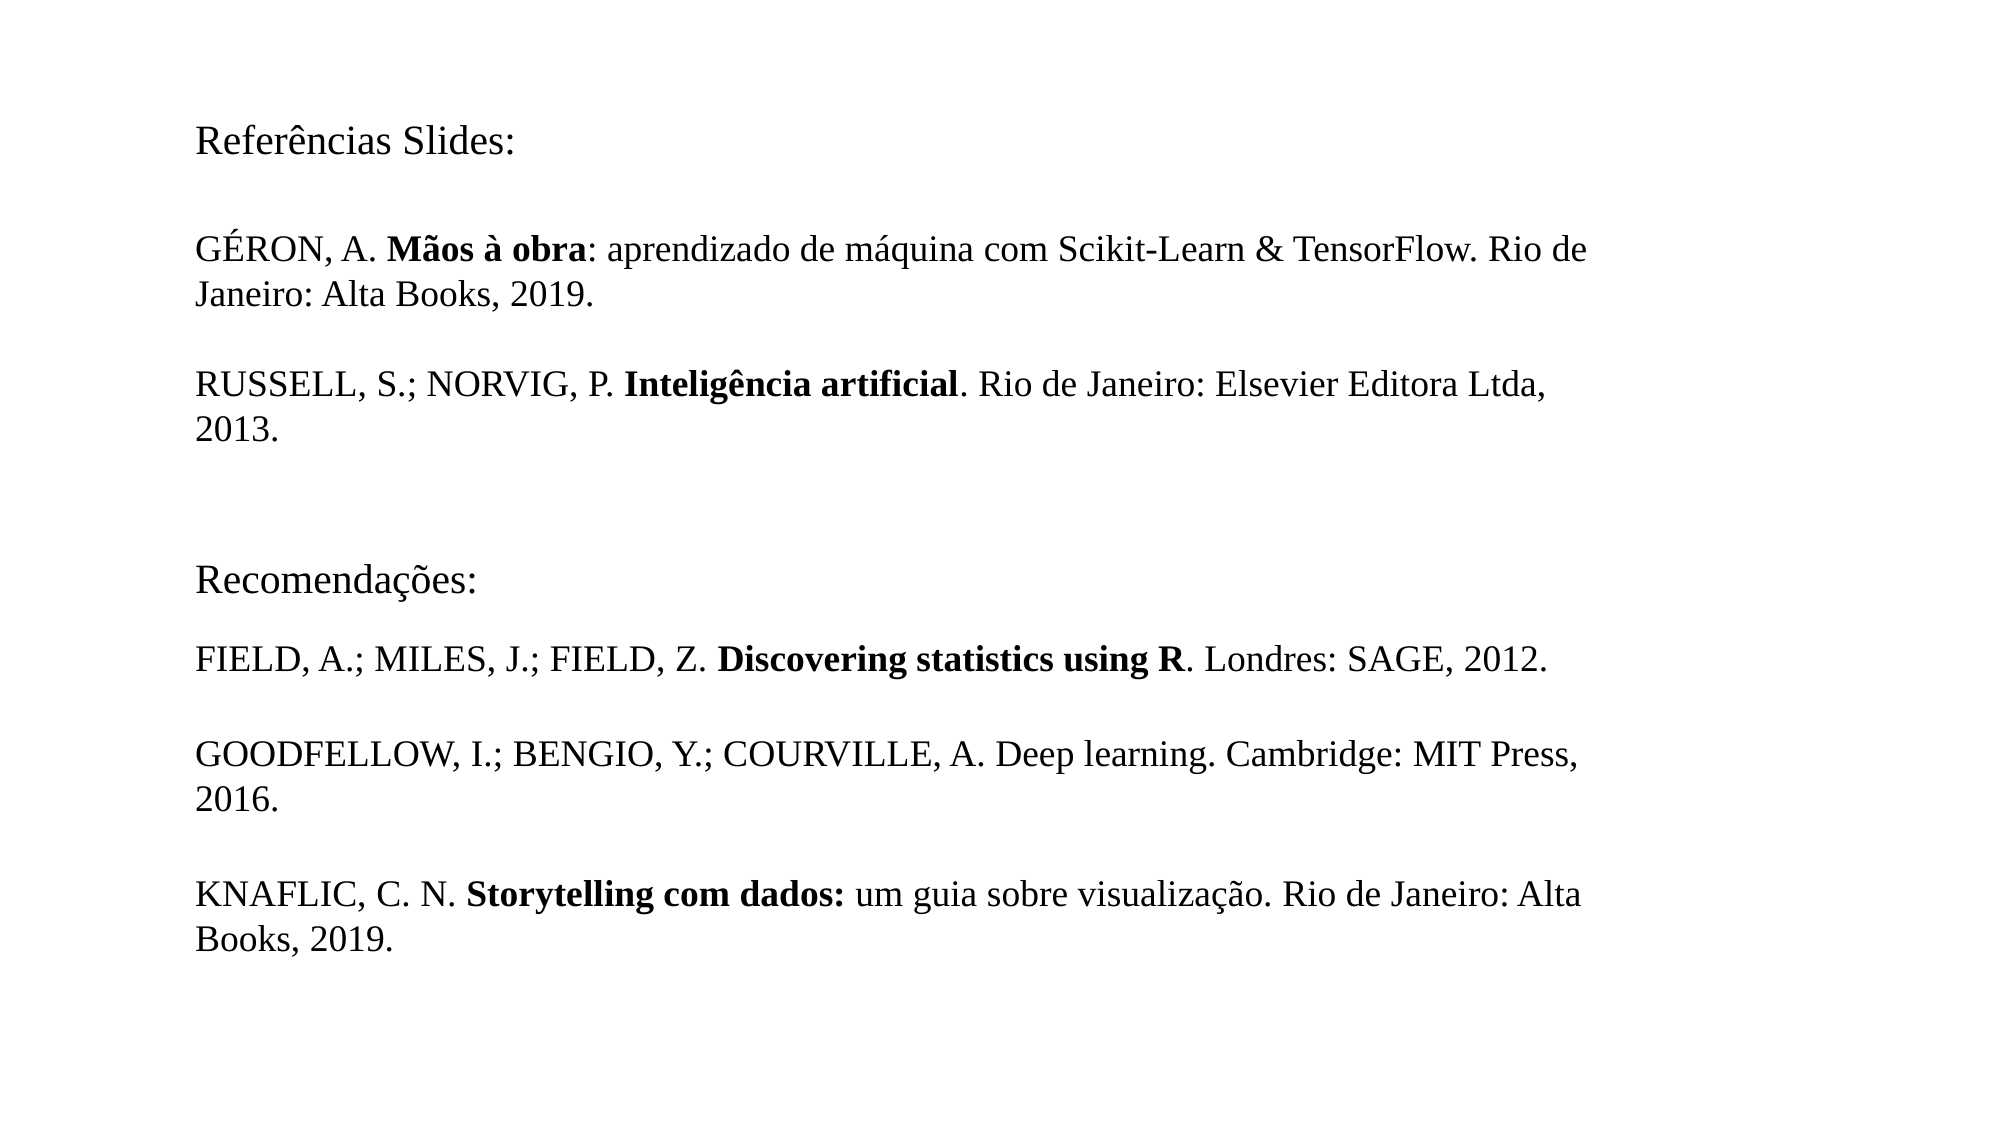

Referências Slides:

GÉRON, A. Mãos à obra: aprendizado de máquina com Scikit-Learn & TensorFlow. Rio de Janeiro: Alta Books, 2019.

RUSSELL, S.; NORVIG, P. Inteligência artificial. Rio de Janeiro: Elsevier Editora Ltda, 2013.
Recomendações:
FIELD, A.; MILES, J.; FIELD, Z. Discovering statistics using R. Londres: SAGE, 2012.

GOODFELLOW, I.; BENGIO, Y.; COURVILLE, A. Deep learning. Cambridge: MIT Press, 2016.

KNAFLIC, C. N. Storytelling com dados: um guia sobre visualização. Rio de Janeiro: Alta Books, 2019.